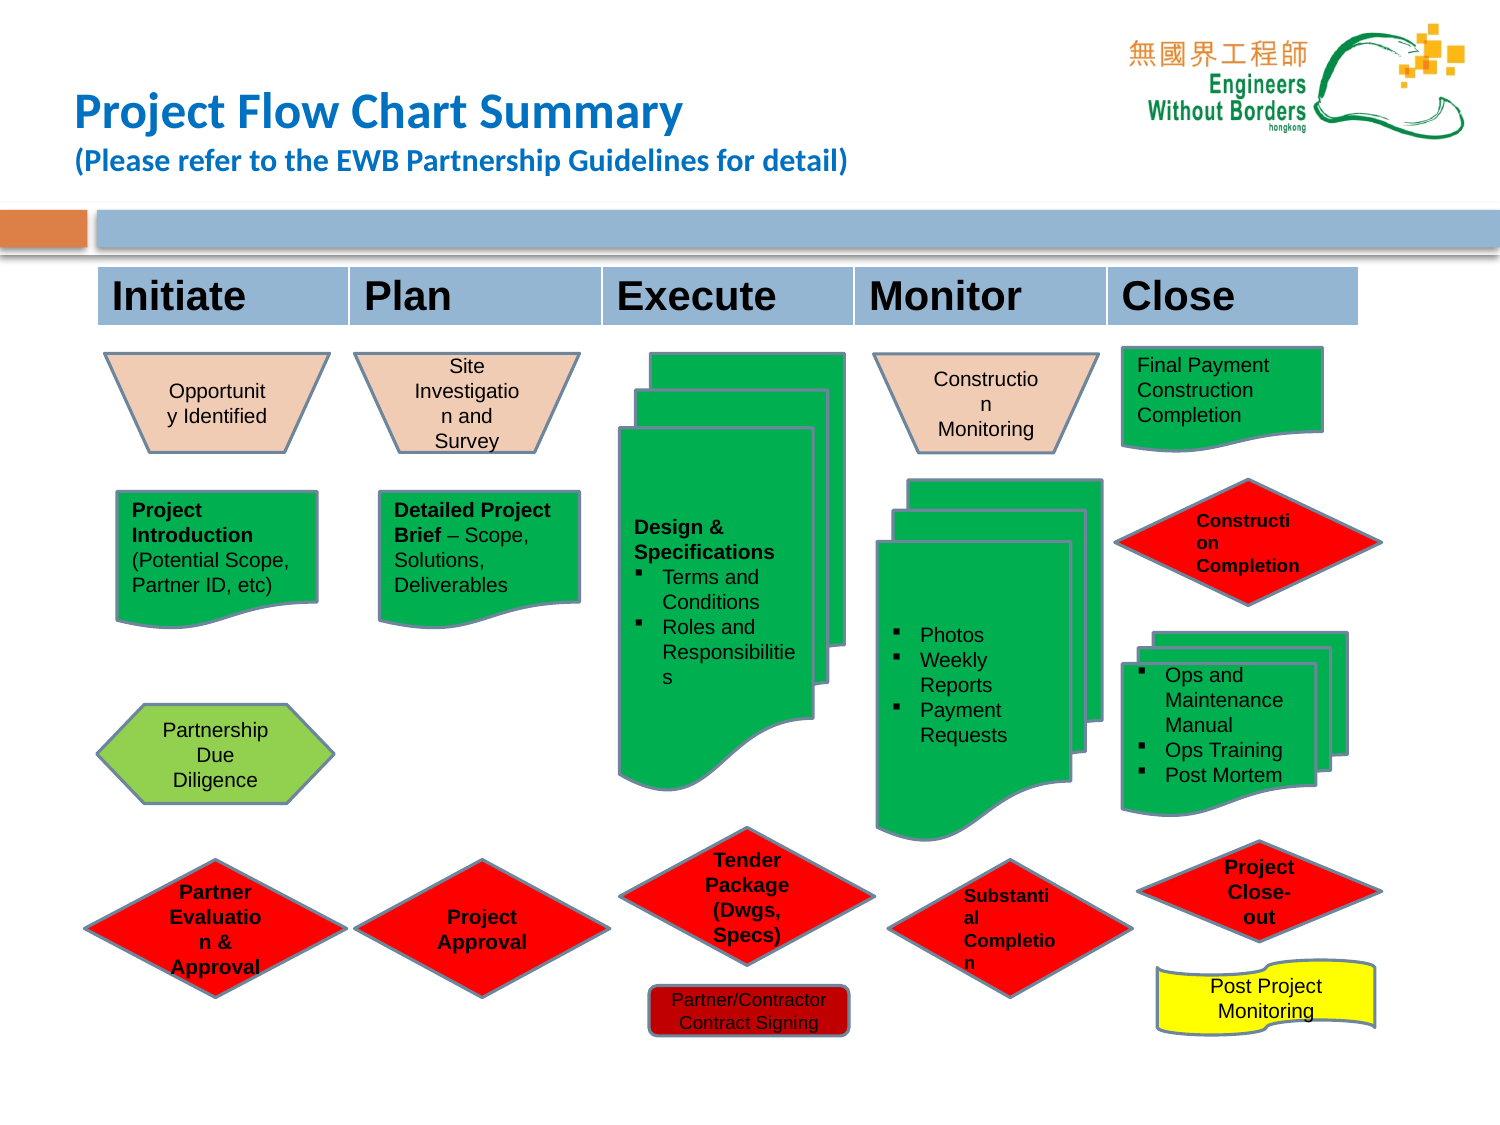

# Project Flow Chart Summary (Please refer to the EWB Partnership Guidelines for detail)
| Initiate | Plan | Execute | Monitor | Close |
| --- | --- | --- | --- | --- |
Final Payment
Construction Completion
Opportunity Identified
Site Investigation and Survey
Design & Specifications
Terms and Conditions
Roles and Responsibilities
Construction Monitoring
Construction Completion
Photos
Weekly Reports
Payment Requests
Project Introduction (Potential Scope, Partner ID, etc)
Detailed Project Brief – Scope, Solutions, Deliverables
Ops and Maintenance Manual
Ops Training
Post Mortem

Partnership Due Diligence
Tender Package
(Dwgs, Specs)
Project Close-out
Partner Evaluation & Approval
Project Approval
Substantial Completion
Post Project Monitoring
Partner/Contractor Contract Signing